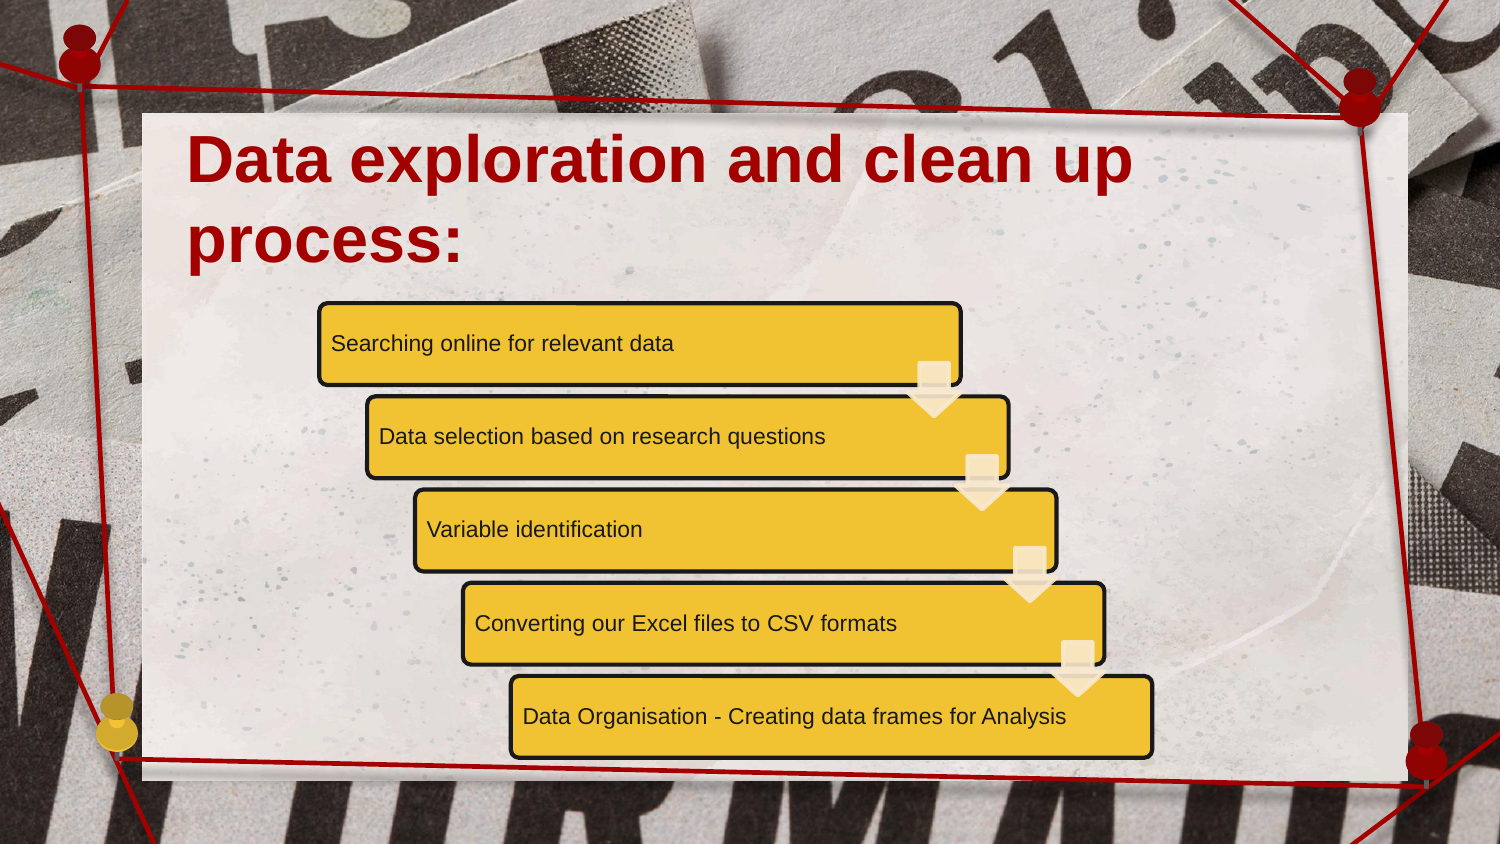

# Data exploration and clean up process:
Searching online for relevant data
Data selection based on research questions
Variable identification
Converting our Excel files to CSV formats
Data Organisation - Creating data frames for Analysis